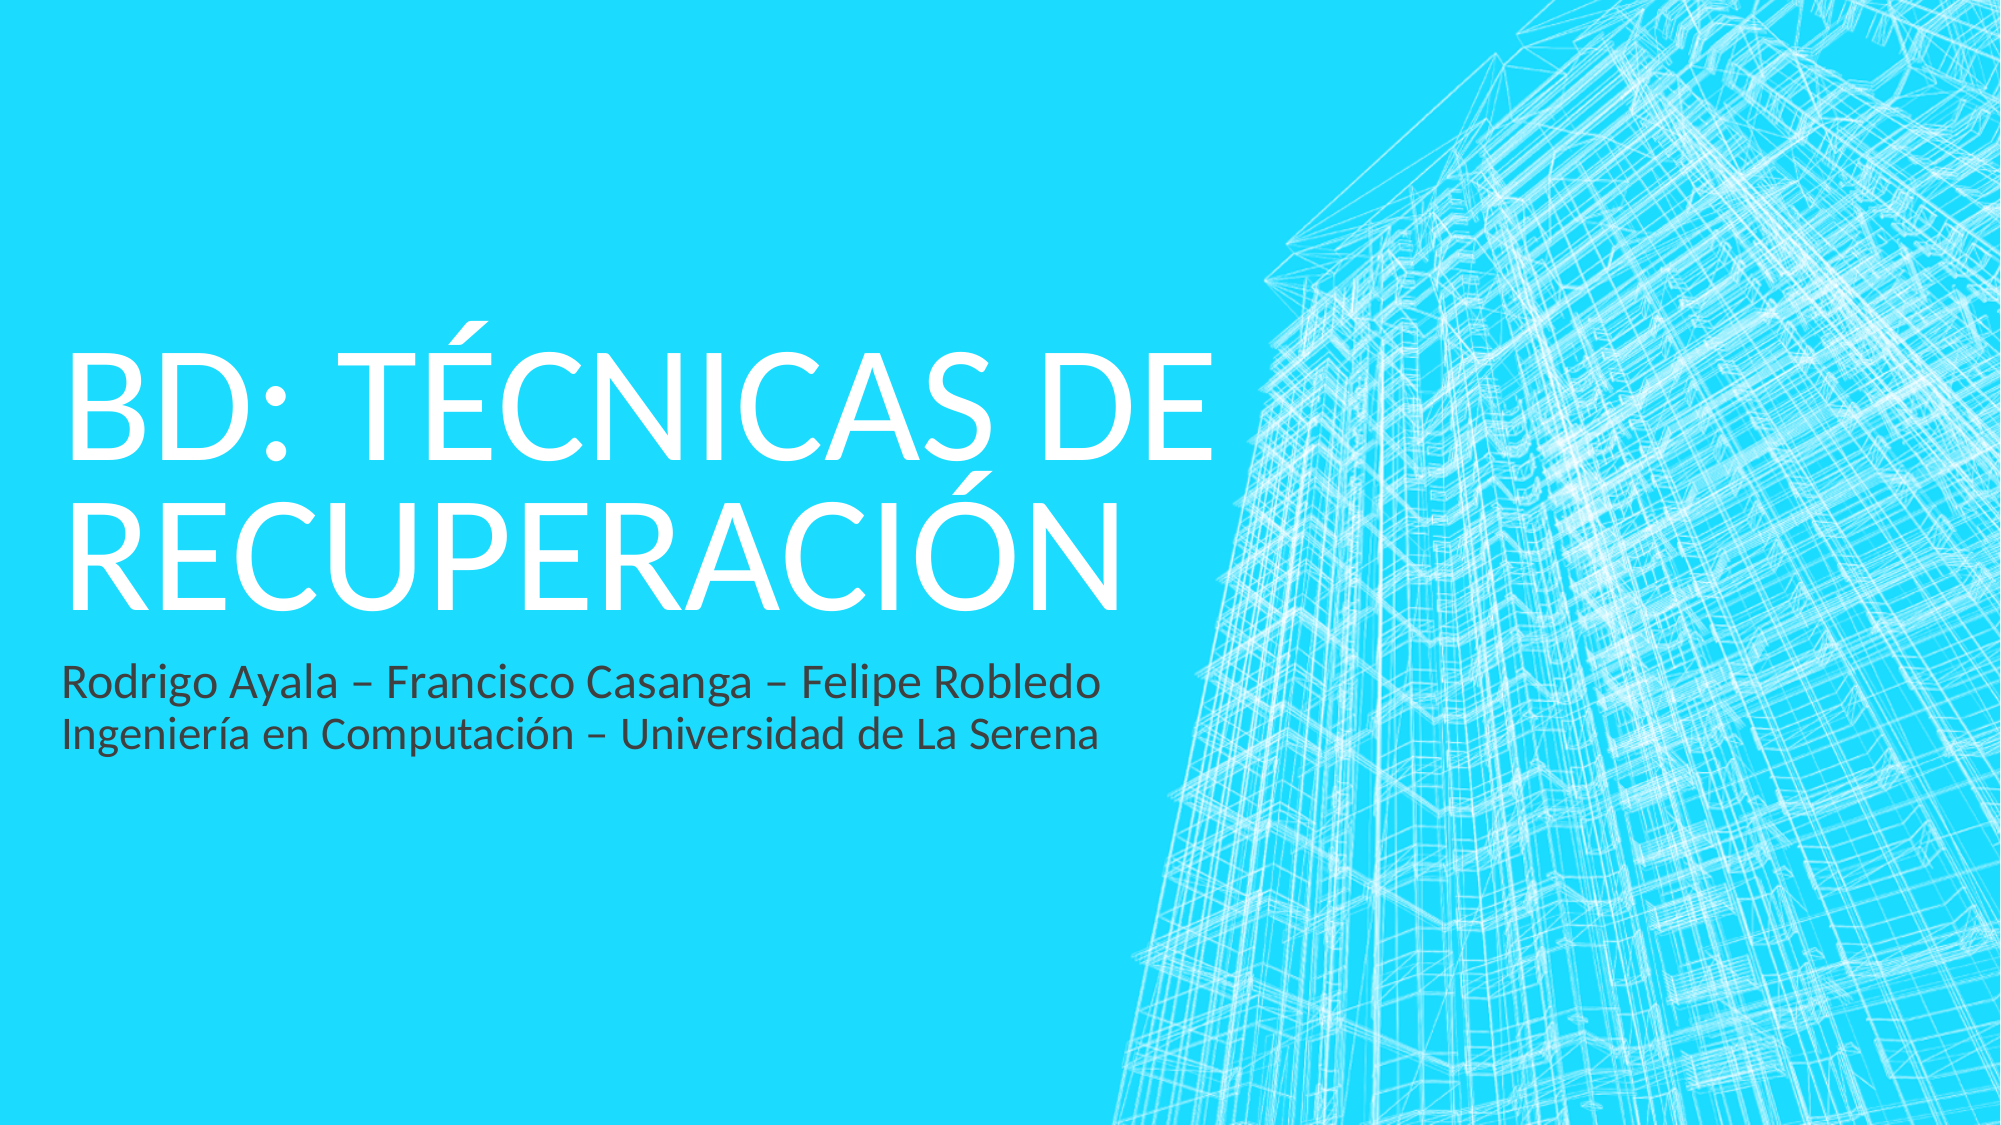

# BD: TÉCNICAS DE RECUPERACIÓN
Rodrigo Ayala – Francisco Casanga – Felipe Robledo
Ingeniería en Computación – Universidad de La Serena